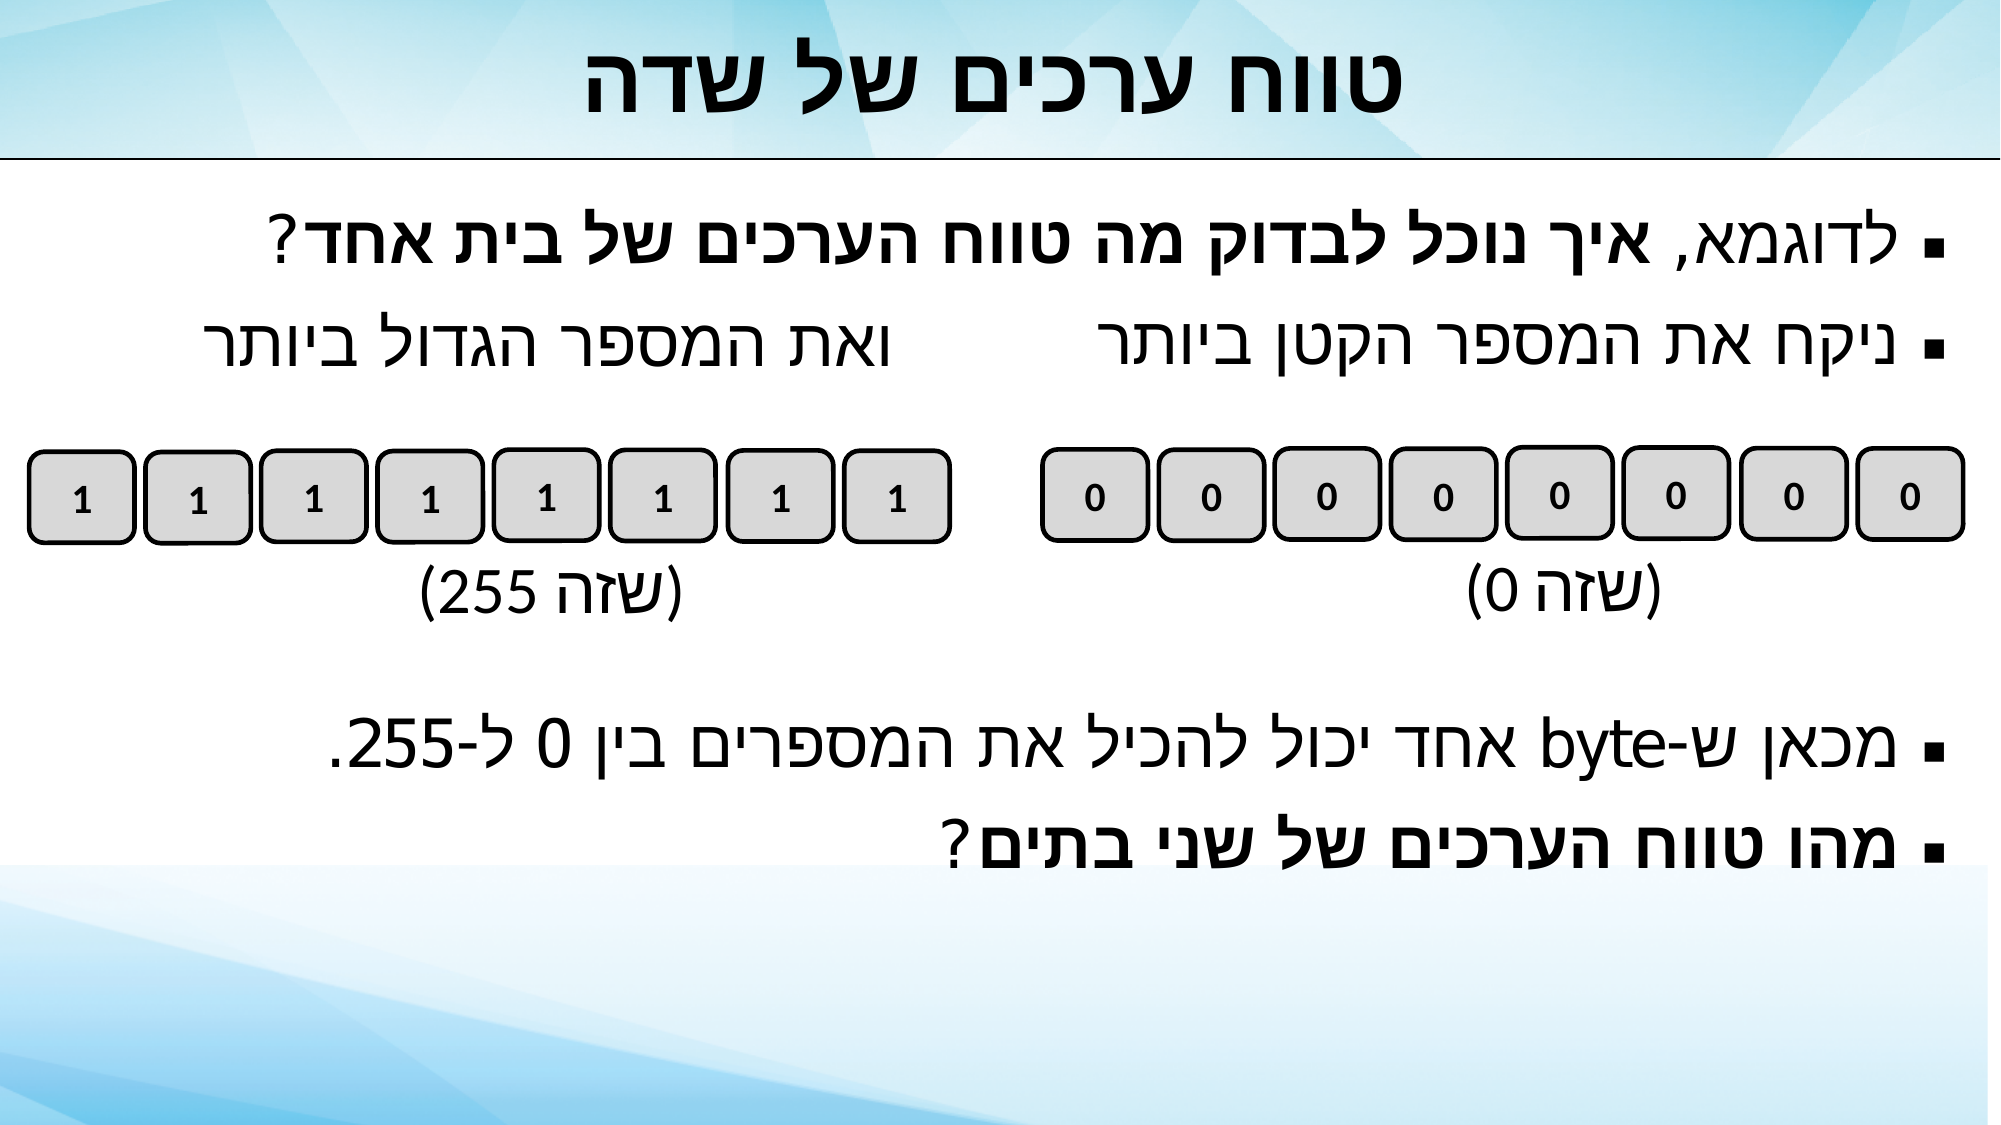

# טווח ערכים של שדה
לדוגמא, איך נוכל לבדוק מה טווח הערכים של בית אחד?
ניקח את המספר הקטן ביותר

מכאן ש-byte אחד יכול להכיל את המספרים בין 0 ל-255.
מהו טווח הערכים של שני בתים?
ואת המספר הגדול ביותר
0
0
0
0
0
0
0
1
0
1
1
1
1
1
1
1
(שזה 0)
(שזה 255)